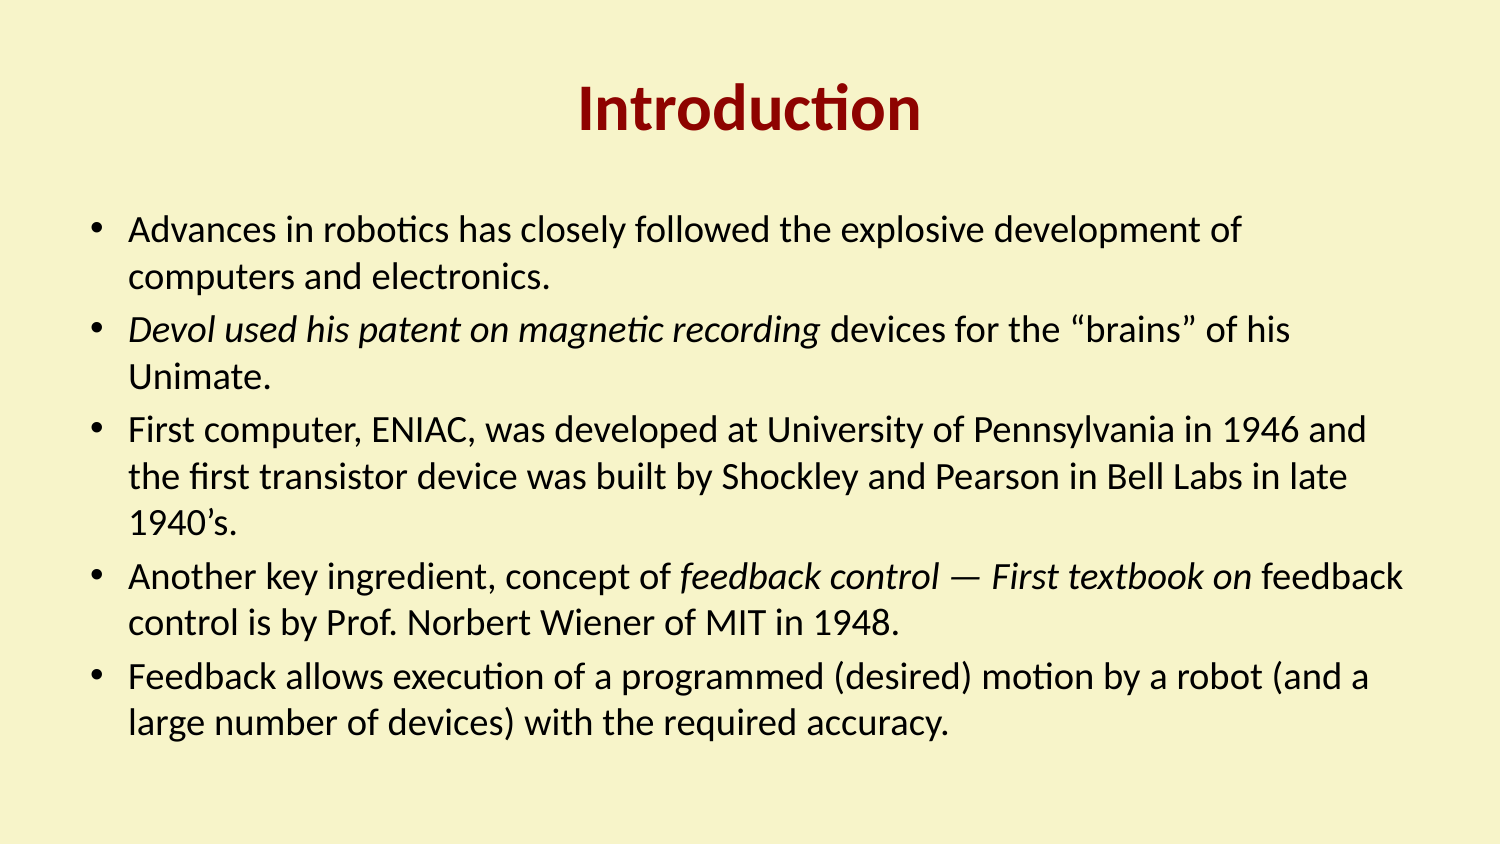

# Introduction
Advances in robotics has closely followed the explosive development of computers and electronics.
Devol used his patent on magnetic recording devices for the “brains” of his Unimate.
First computer, ENIAC, was developed at University of Pennsylvania in 1946 and the first transistor device was built by Shockley and Pearson in Bell Labs in late 1940’s.
Another key ingredient, concept of feedback control — First textbook on feedback control is by Prof. Norbert Wiener of MIT in 1948.
Feedback allows execution of a programmed (desired) motion by a robot (and a large number of devices) with the required accuracy.